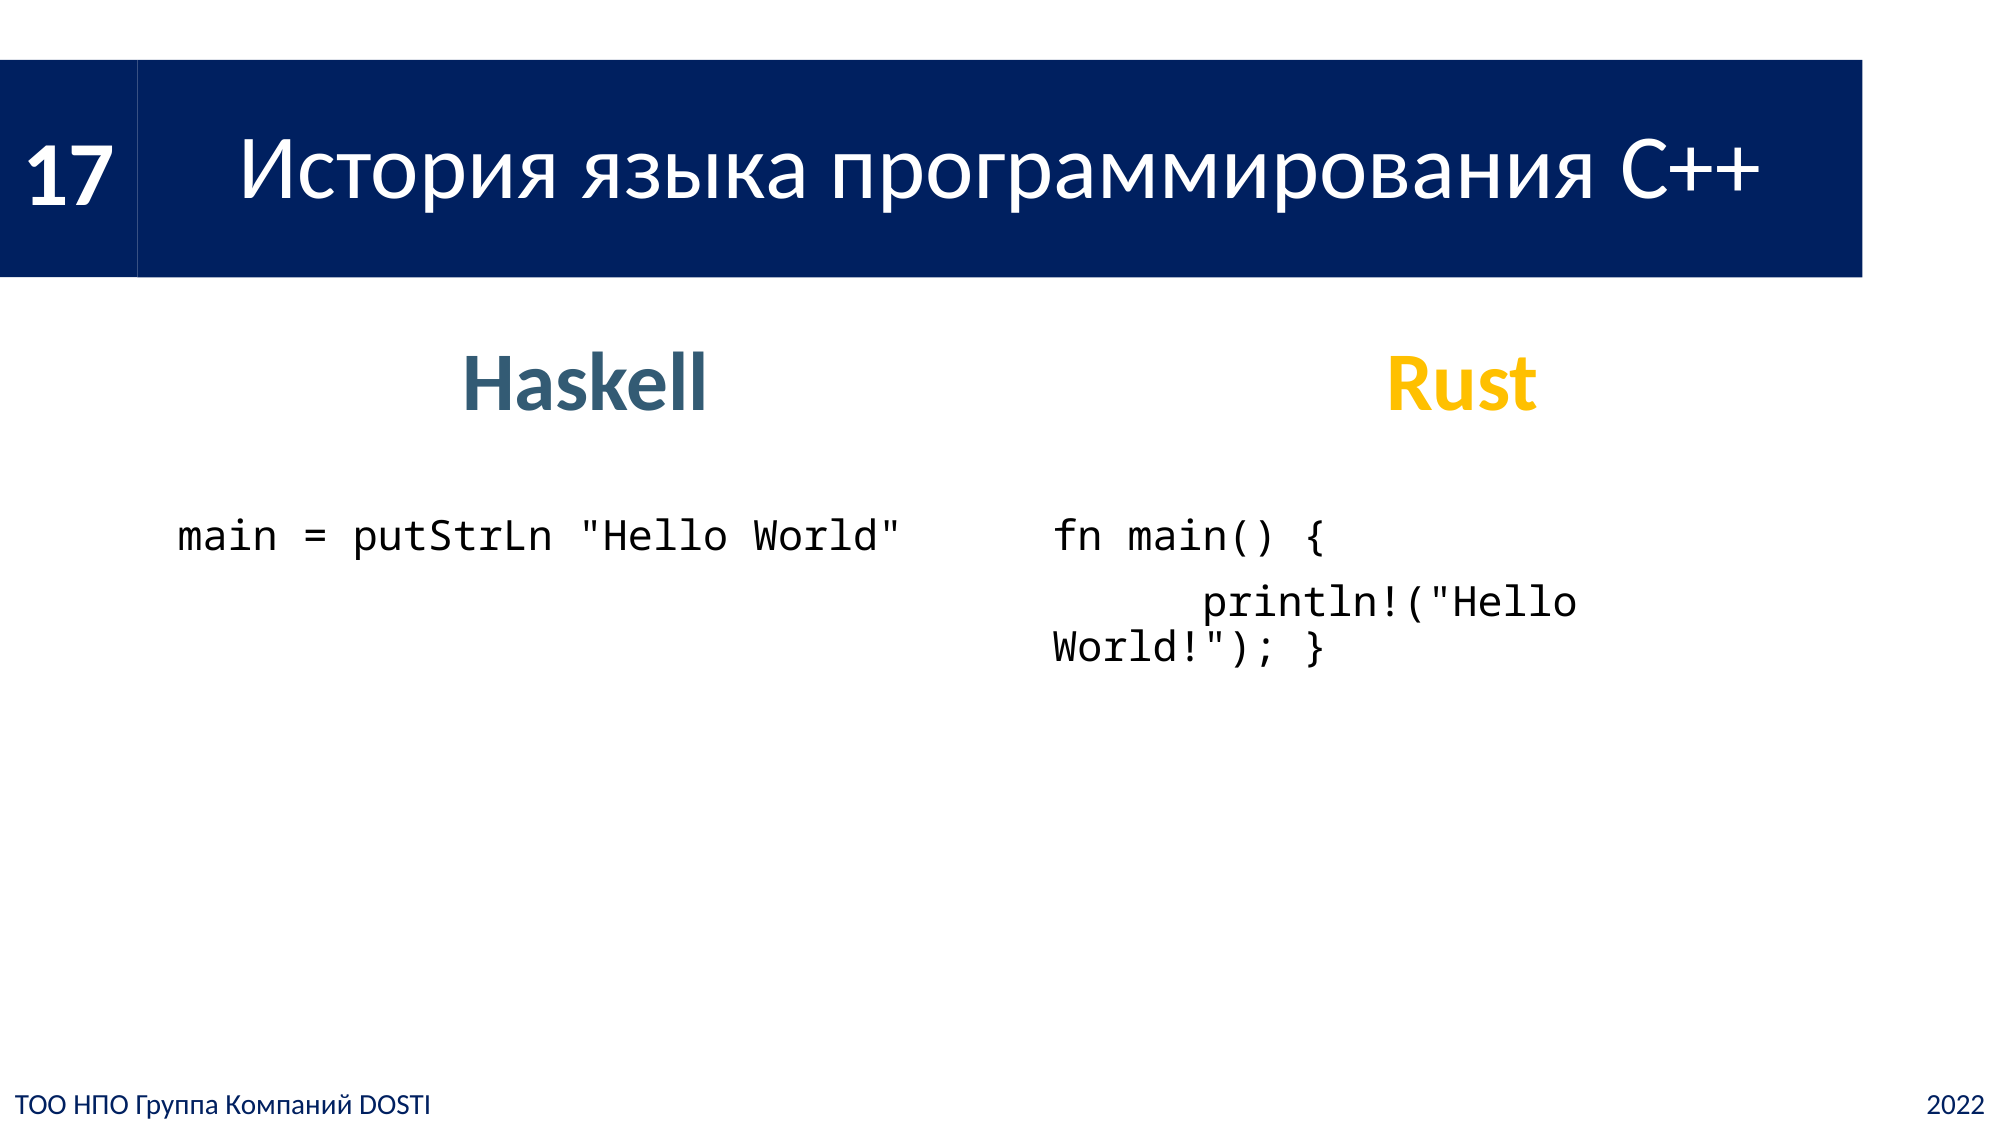

17
# История языка программирования C++
Haskell
Rust

main = putStrLn "Hello World"

fn main() {
	println!("Hello World!"); }
ТОО НПО Группа Компаний DOSTI
2022